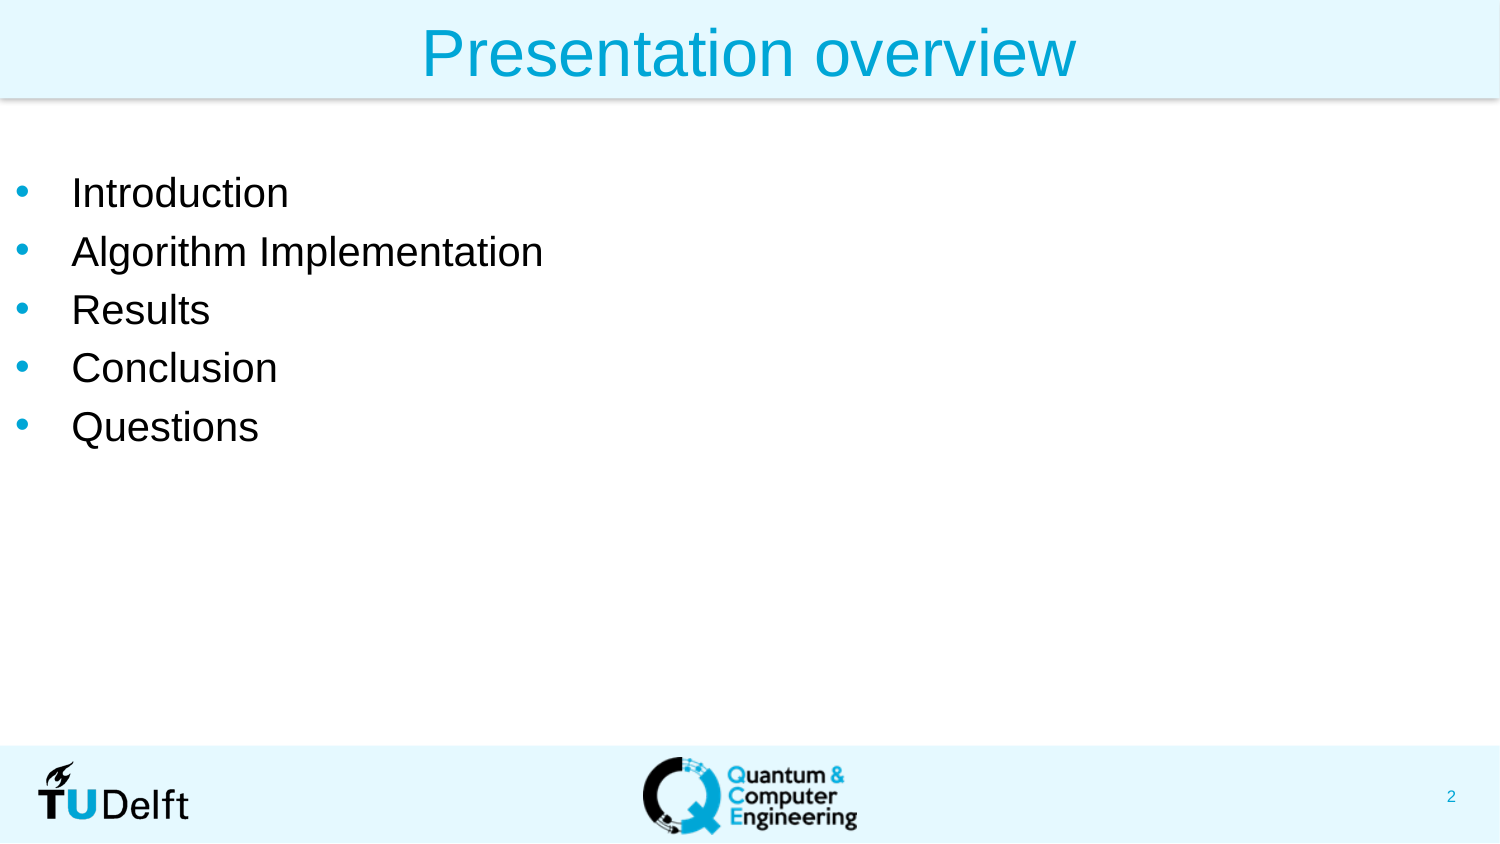

Presentation overview

Introduction
Algorithm Implementation
Results
Conclusion
Questions